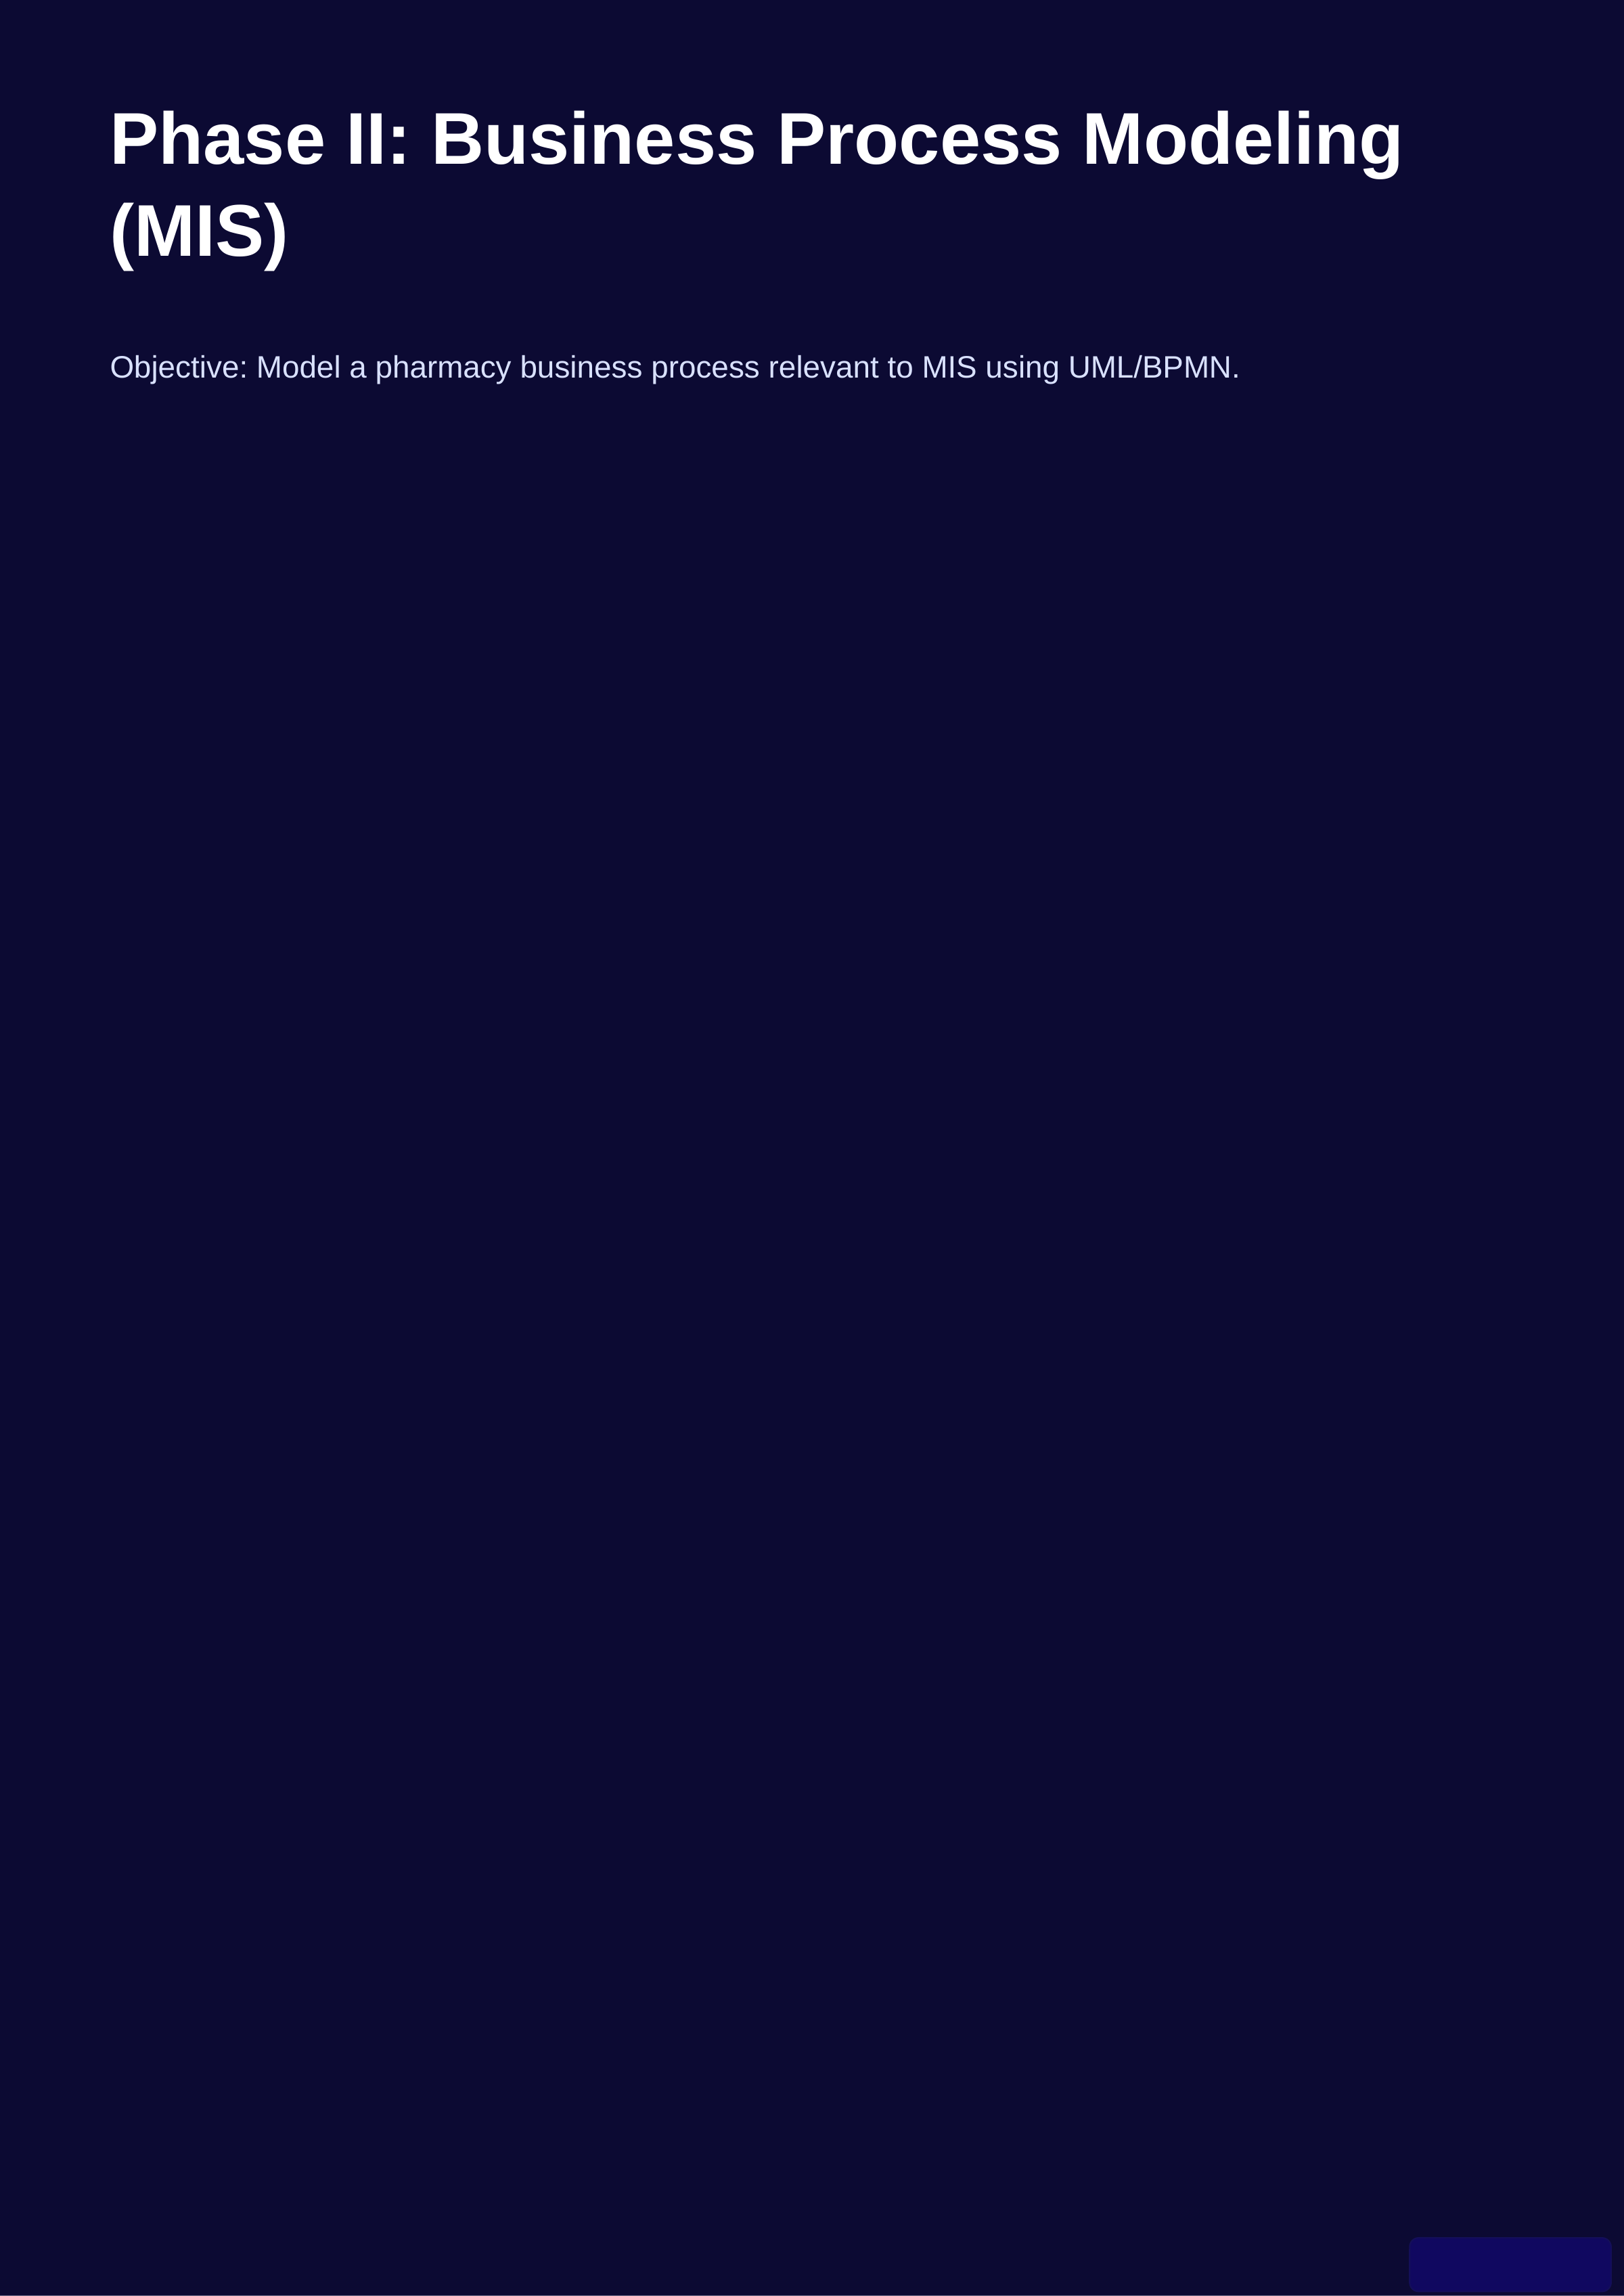

Phase II: Business Process Modeling (MIS)
Objective: Model a pharmacy business process relevant to MIS using UML/BPMN.